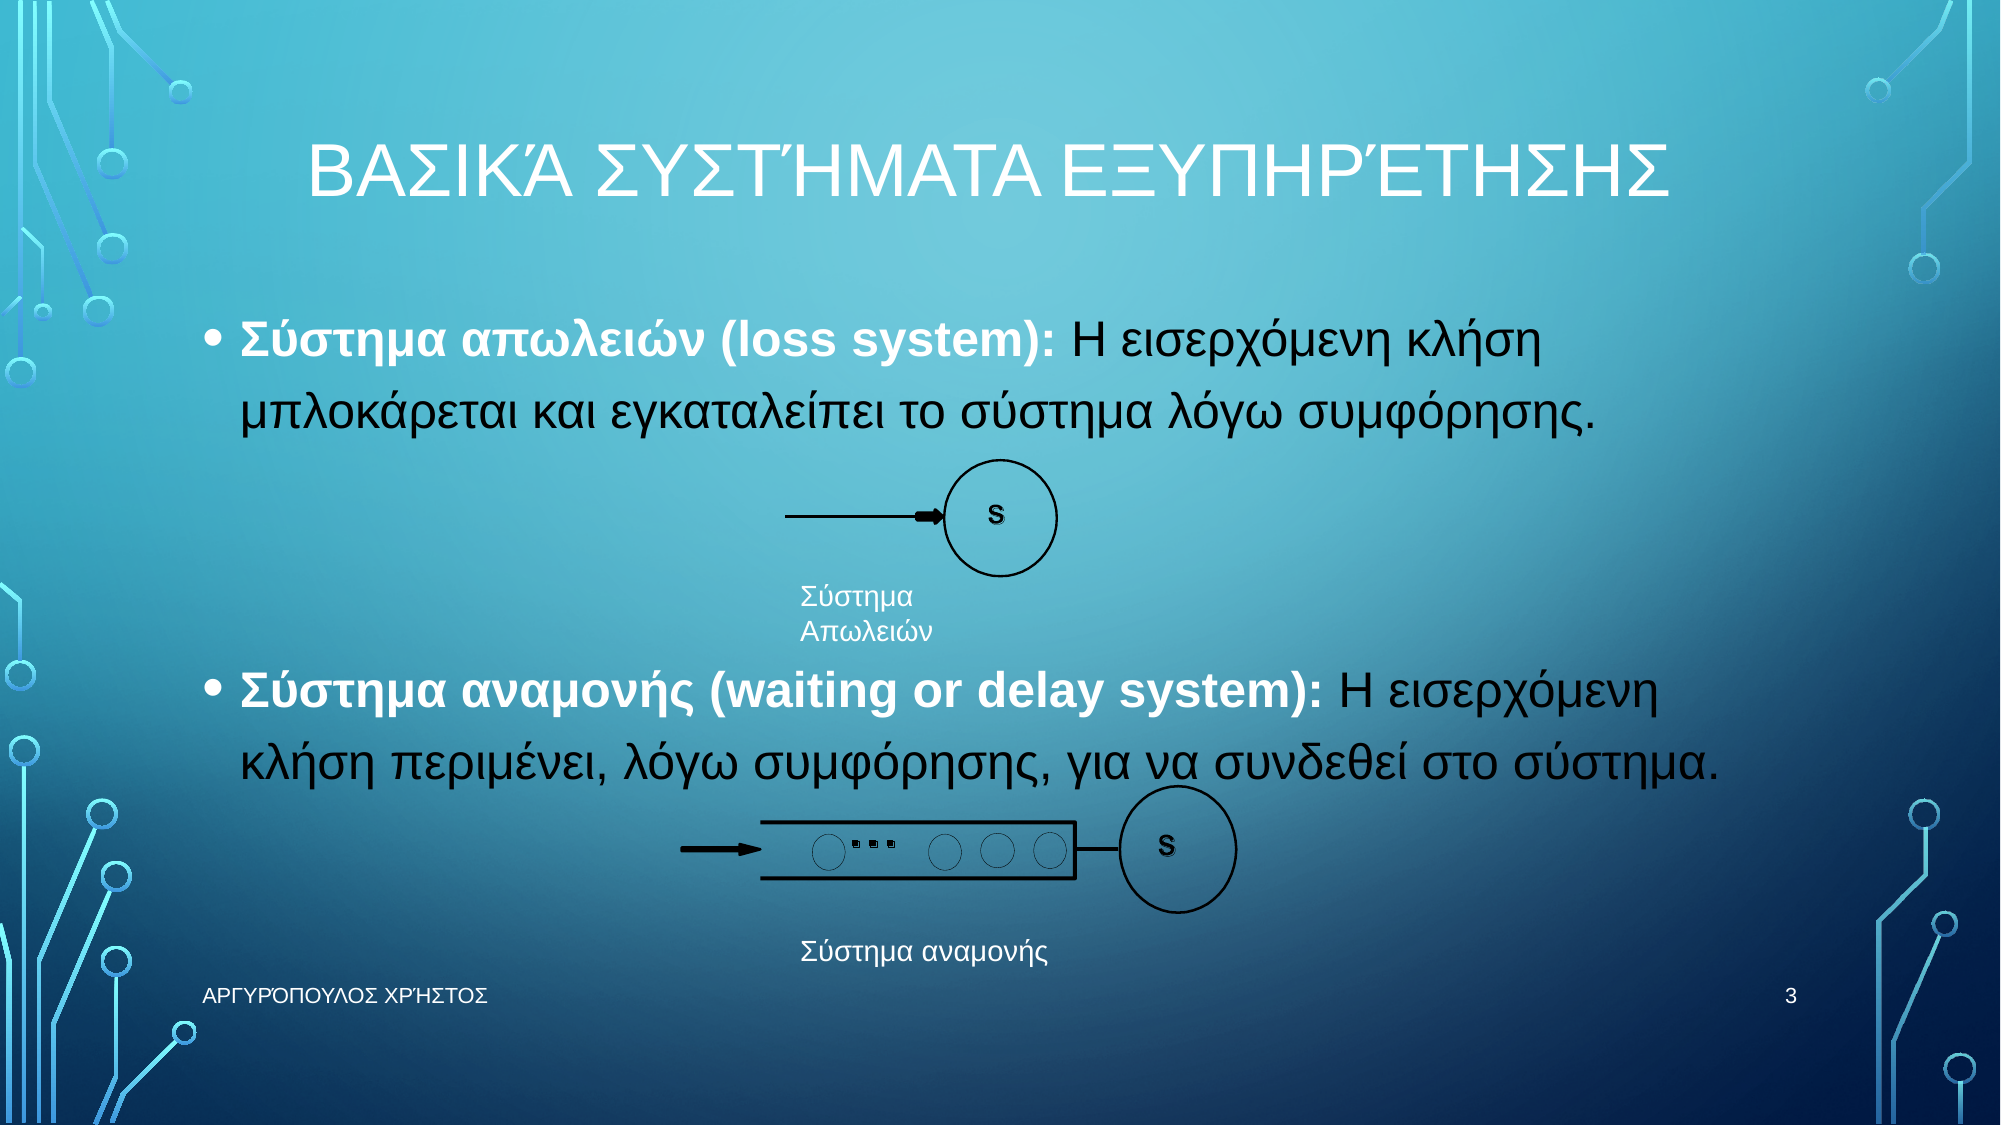

# Βασικά συστήματα εξυπηρέτησης
Σύστημα απωλειών (loss system): Η εισερχόμενη κλήση μπλοκάρεται και εγκαταλείπει το σύστημα λόγω συμφόρησης.

Σύστημα αναμονής (waiting or delay system): H εισερχόμενη κλήση περιμένει, λόγω συμφόρησης, για να συνδεθεί στο σύστημα.

Σύστημα Απωλειών

Σύστημα αναμονής
3
Αργυρόπουλος Χρήστος